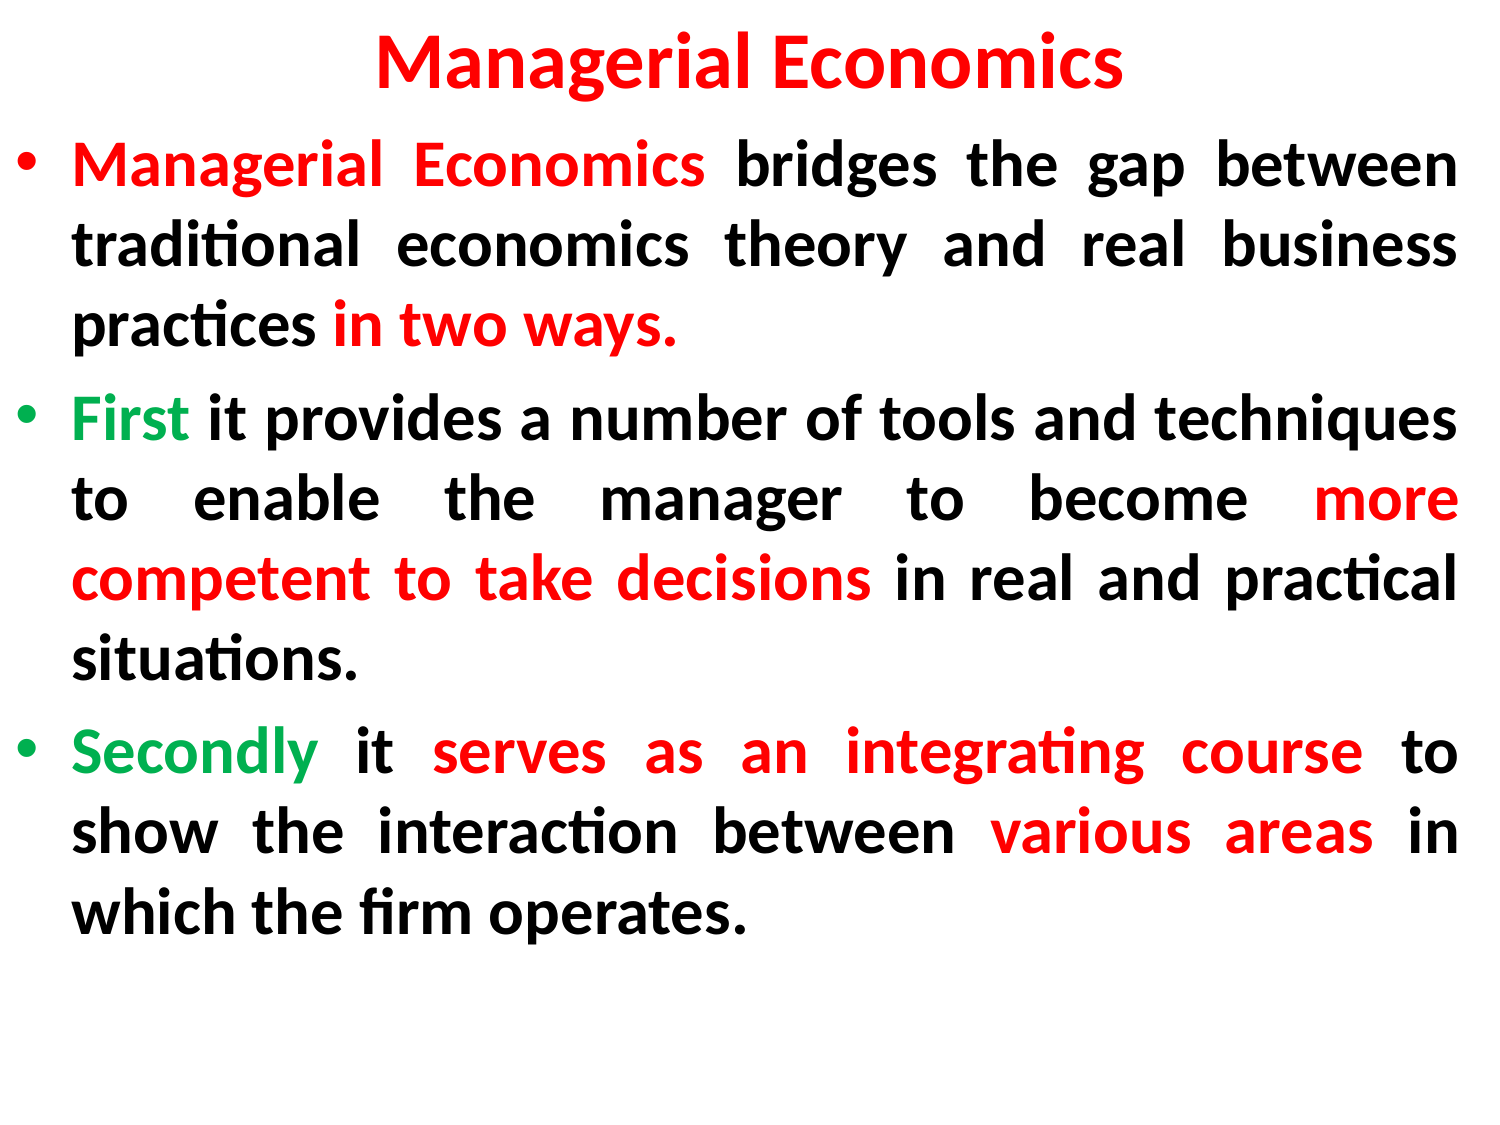

# Managerial Economics
Managerial Economics bridges the gap between traditional economics theory and real business practices in two ways.
First it provides a number of tools and techniques to enable the manager to become more competent to take decisions in real and practical situations.
Secondly it serves as an integrating course to show the interaction between various areas in which the firm operates.